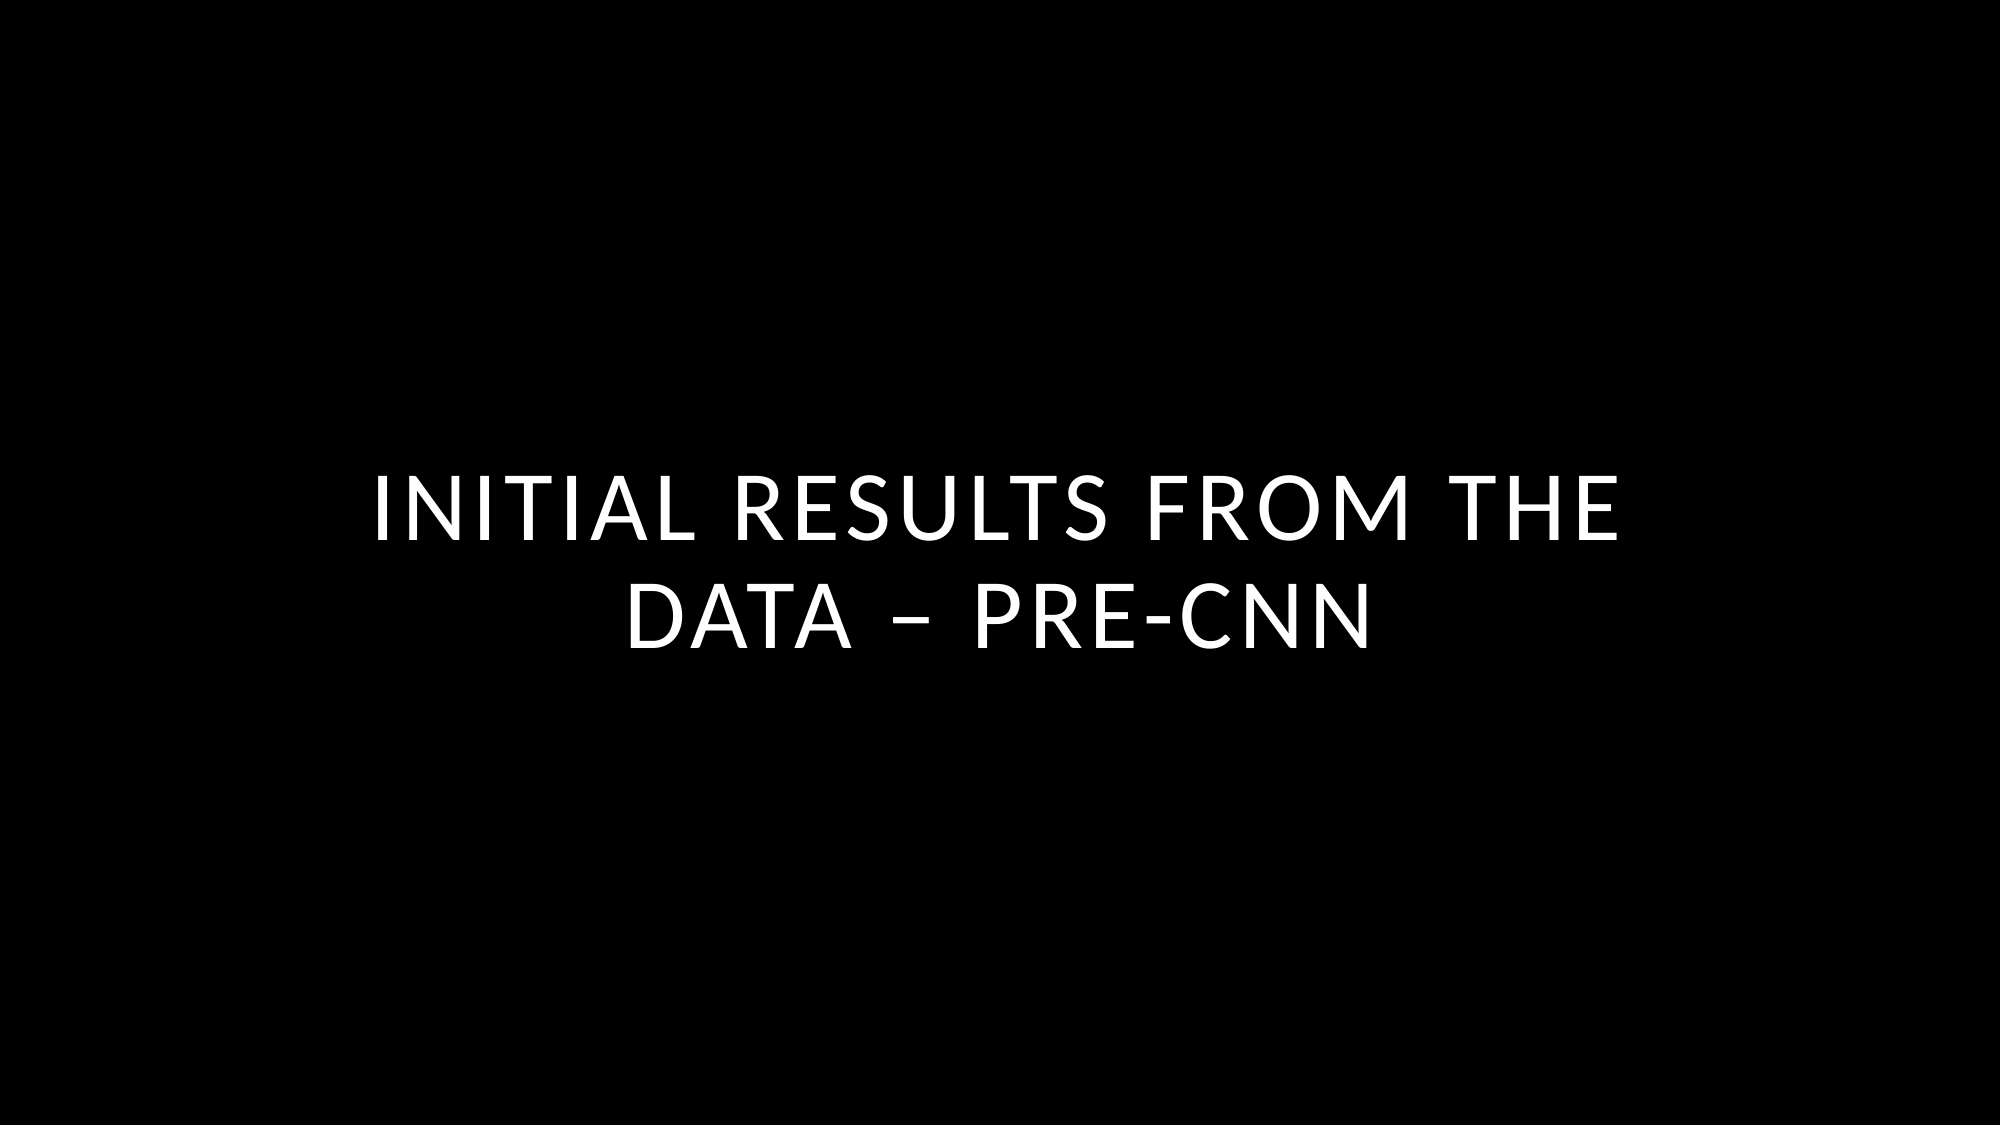

# Initial results from the data – Pre-cnn